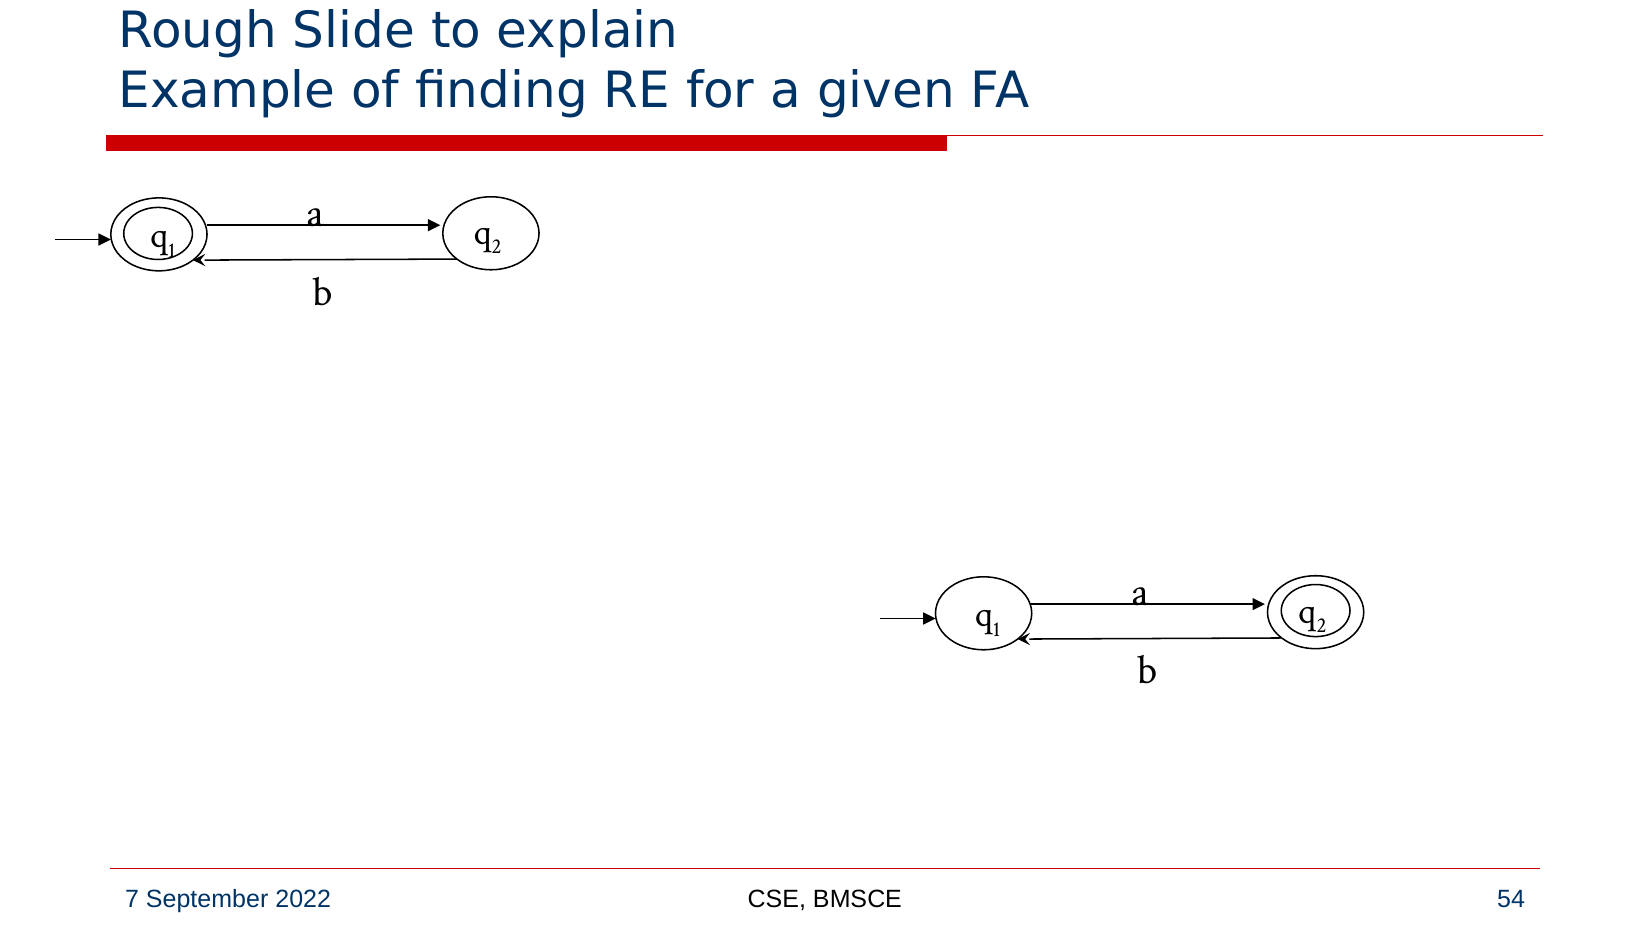

# Rough Slide to explain Example of finding RE for a given FA
a

q2
q1

b
a

q2
q1

b
CSE, BMSCE
54
7 September 2022